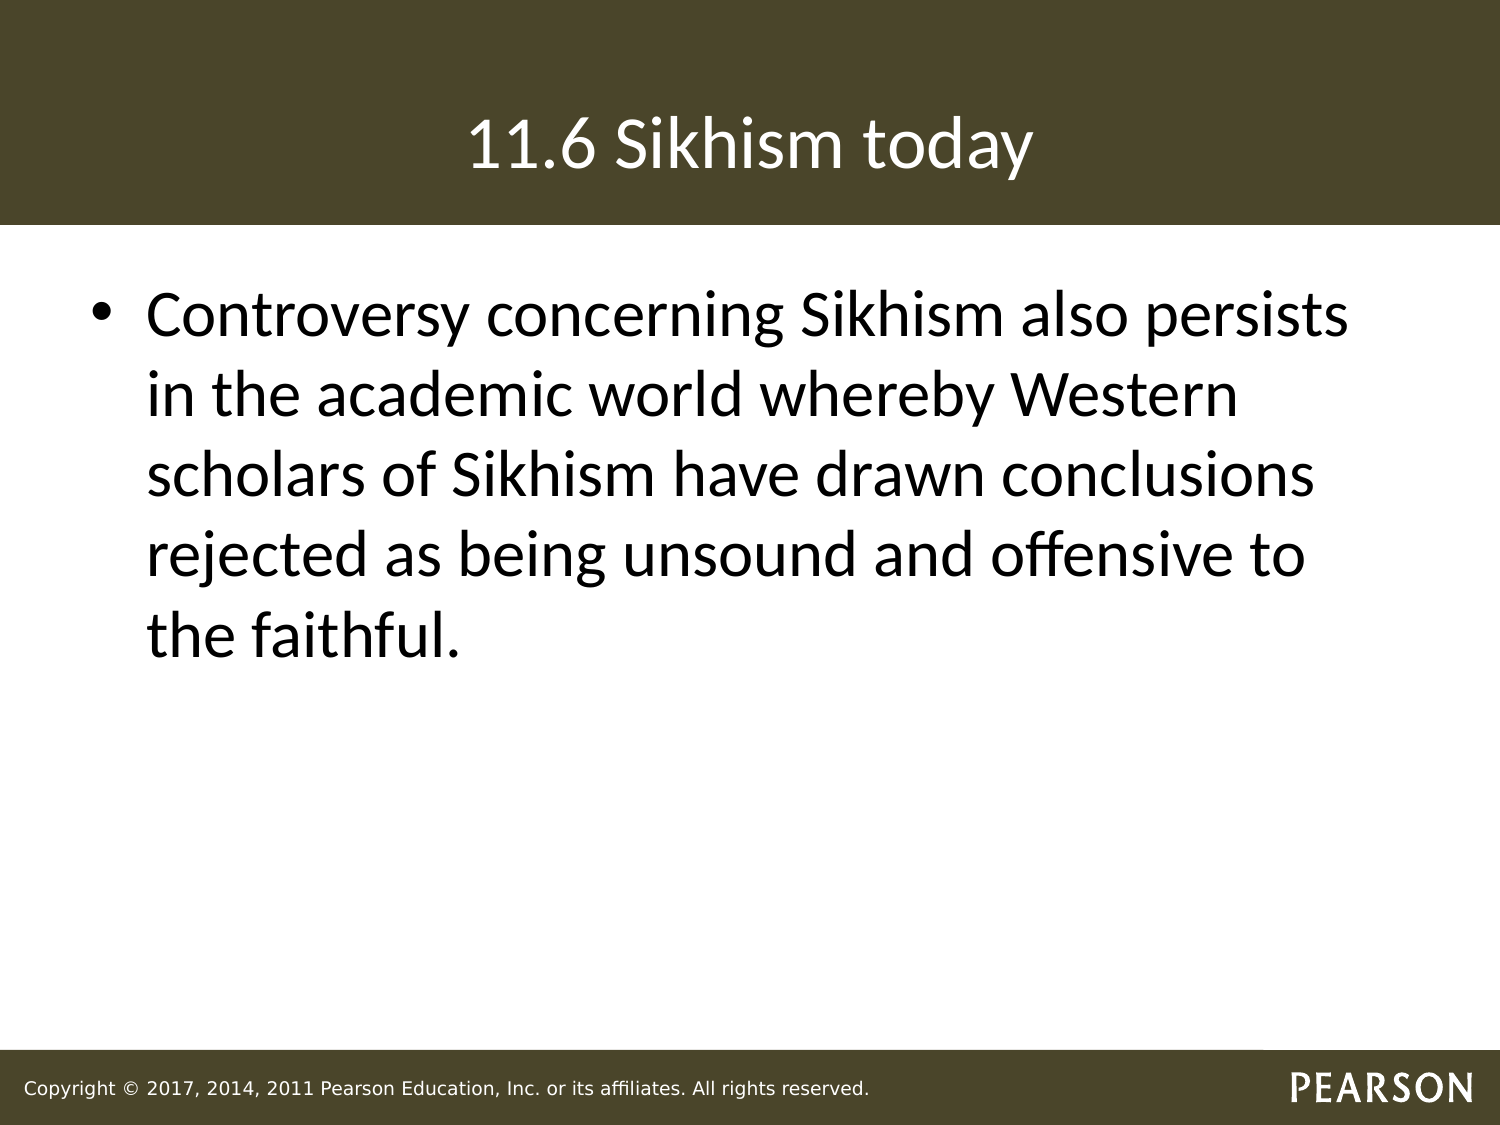

# 11.6 Sikhism today
Controversy concerning Sikhism also persists in the academic world whereby Western scholars of Sikhism have drawn conclusions rejected as being unsound and offensive to the faithful.